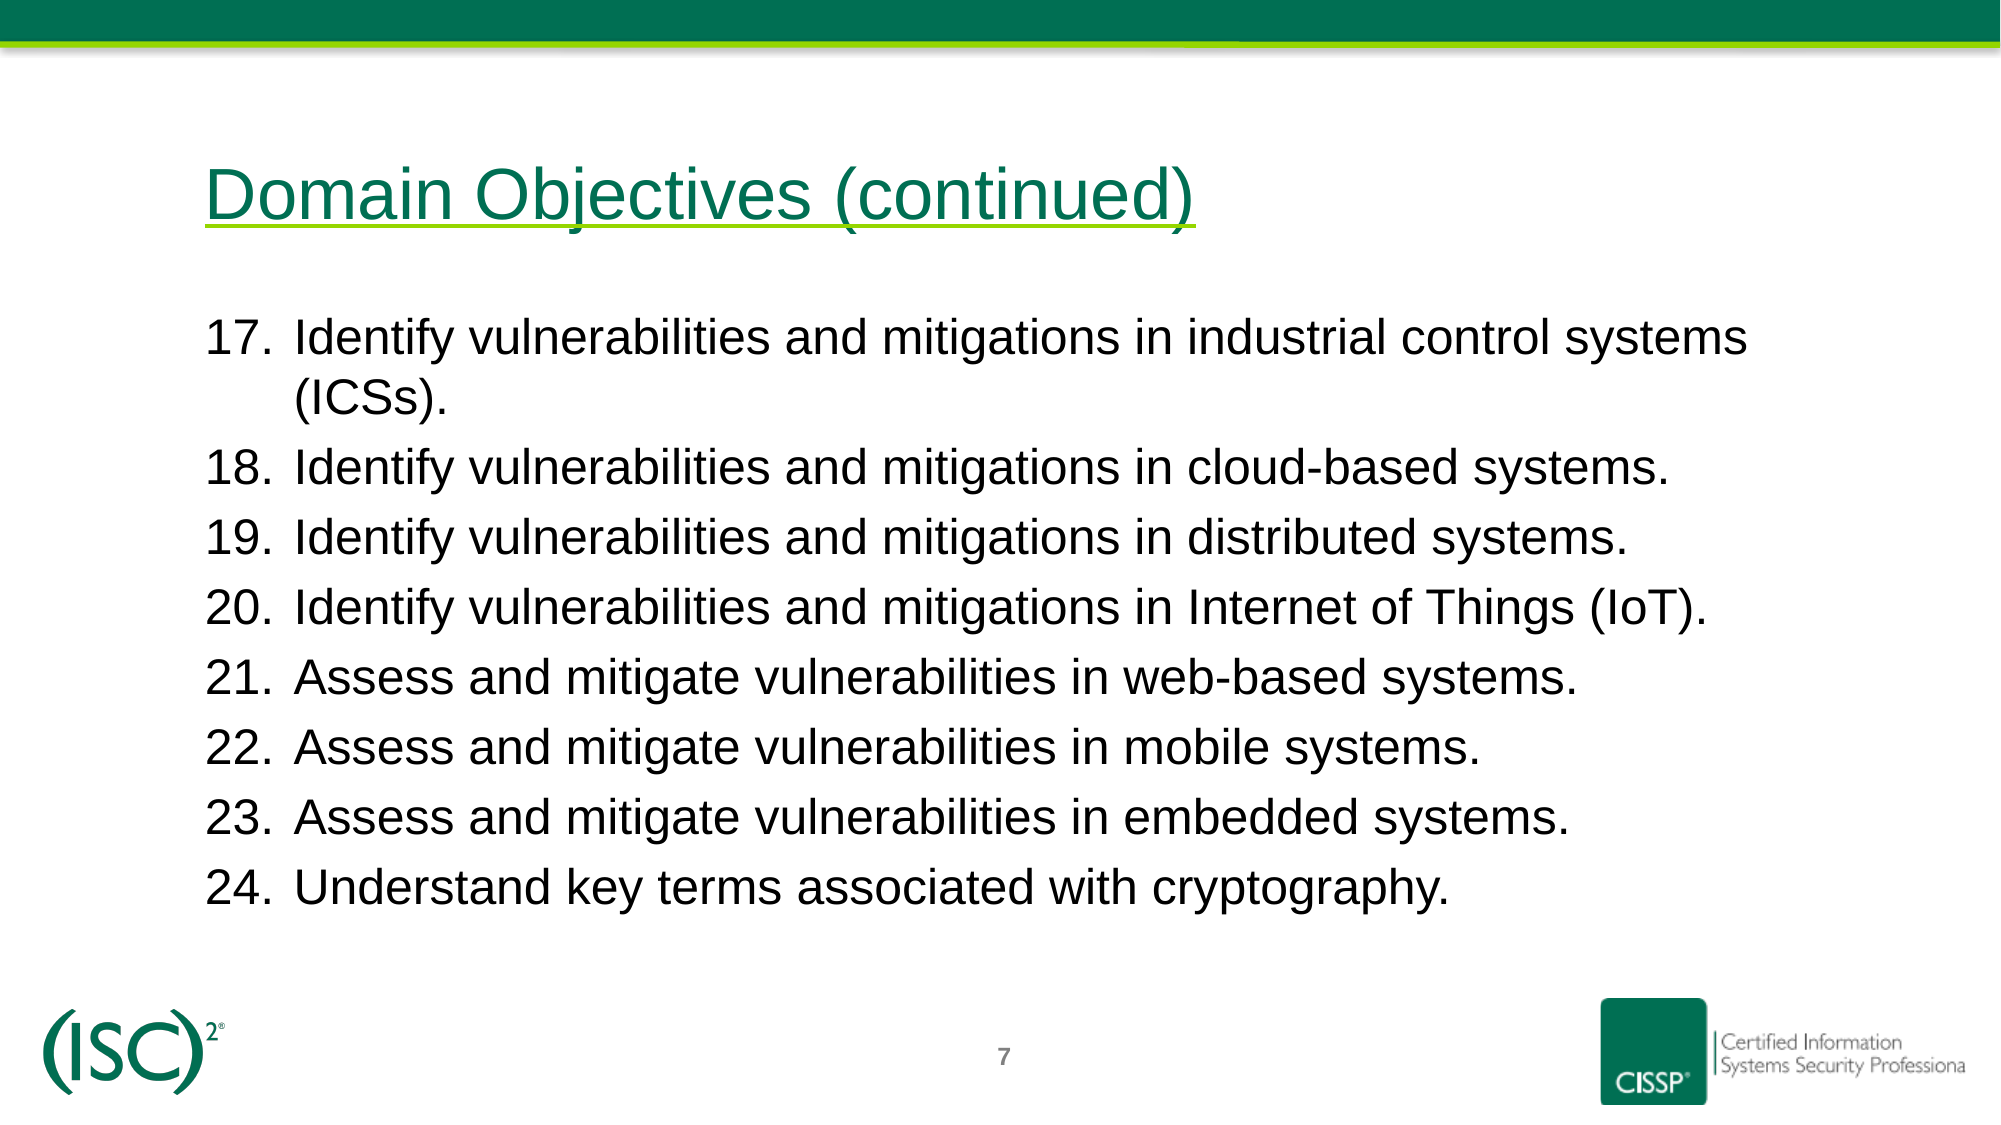

Domain Objectives (continued)
Identify vulnerabilities and mitigations in industrial control systems (ICSs).
Identify vulnerabilities and mitigations in cloud-based systems.
Identify vulnerabilities and mitigations in distributed systems.
Identify vulnerabilities and mitigations in Internet of Things (IoT).
Assess and mitigate vulnerabilities in web-based systems.
Assess and mitigate vulnerabilities in mobile systems.
Assess and mitigate vulnerabilities in embedded systems.
Understand key terms associated with cryptography.